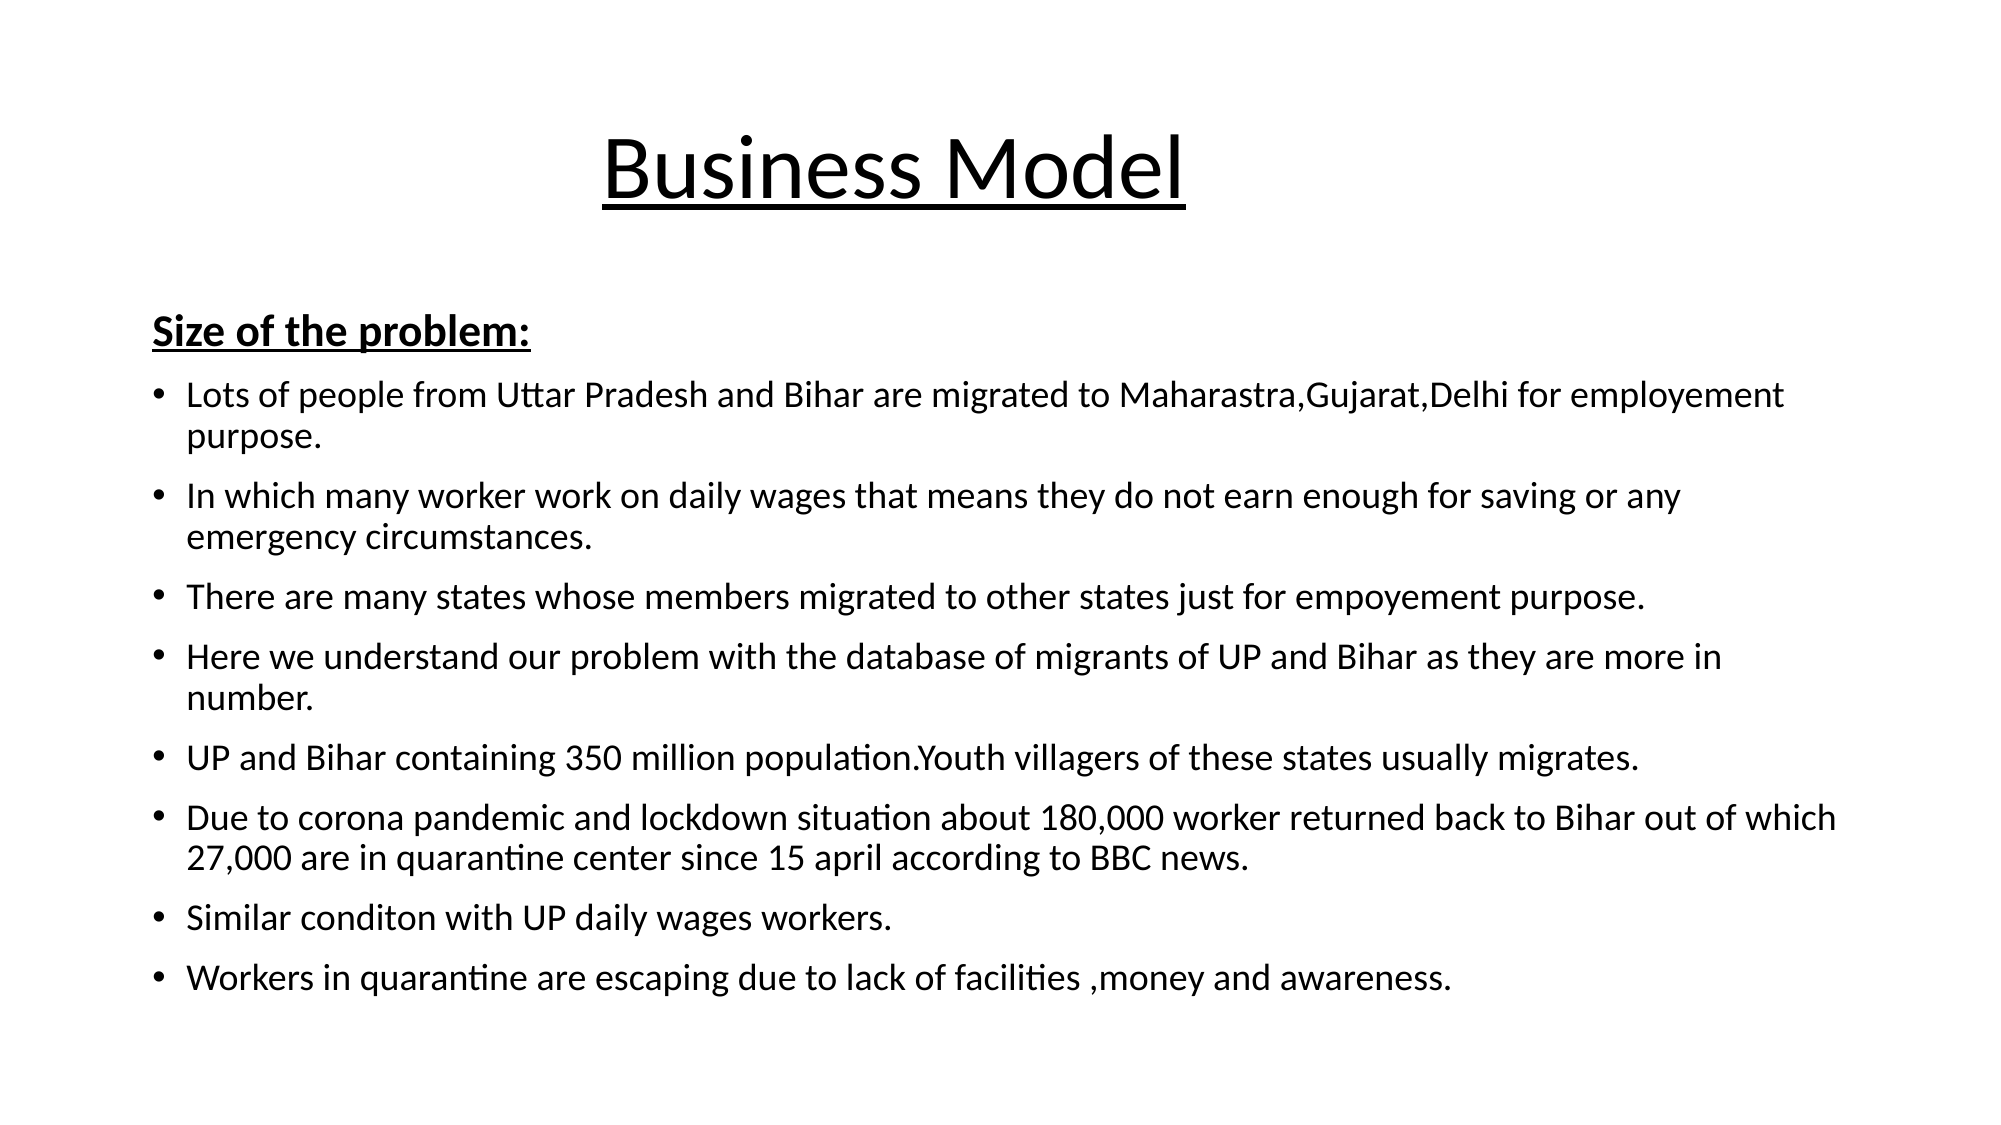

# Business Model
Size of the problem:
Lots of people from Uttar Pradesh and Bihar are migrated to Maharastra,Gujarat,Delhi for employement purpose.
In which many worker work on daily wages that means they do not earn enough for saving or any emergency circumstances.
There are many states whose members migrated to other states just for empoyement purpose.
Here we understand our problem with the database of migrants of UP and Bihar as they are more in number.
UP and Bihar containing 350 million population.Youth villagers of these states usually migrates.
Due to corona pandemic and lockdown situation about 180,000 worker returned back to Bihar out of which 27,000 are in quarantine center since 15 april according to BBC news.
Similar conditon with UP daily wages workers.
Workers in quarantine are escaping due to lack of facilities ,money and awareness.